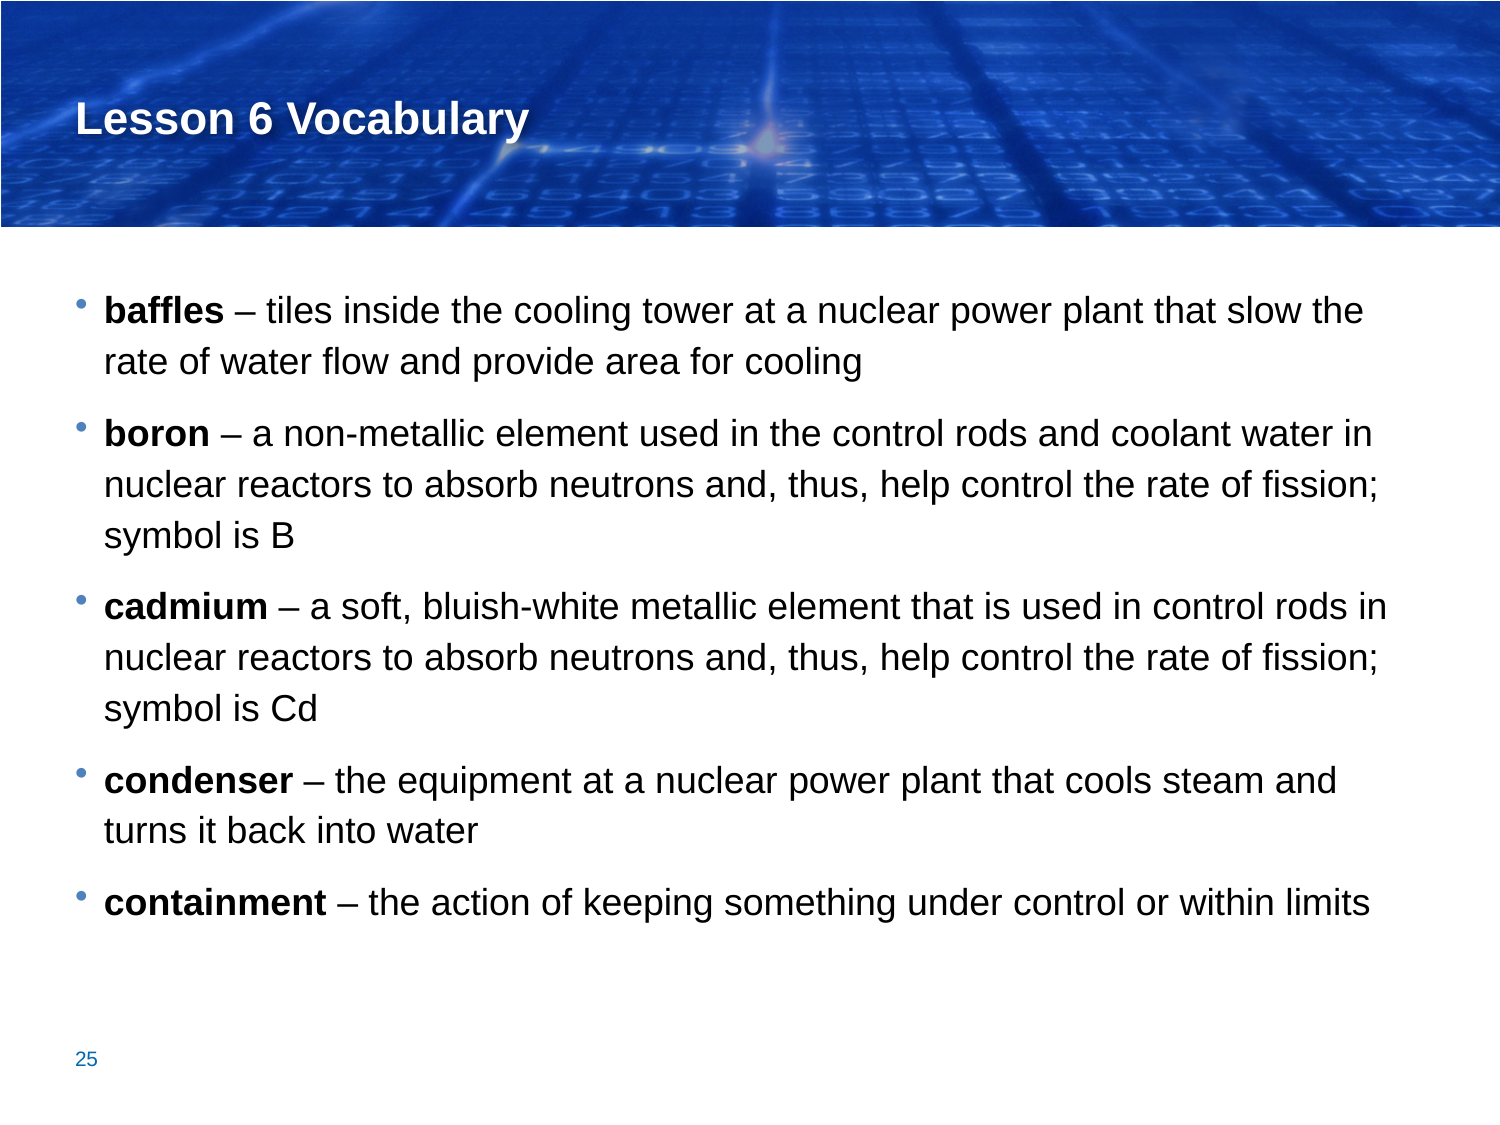

# Lesson 6 Vocabulary
baffles – tiles inside the cooling tower at a nuclear power plant that slow the rate of water flow and provide area for cooling
boron – a non-metallic element used in the control rods and coolant water in nuclear reactors to absorb neutrons and, thus, help control the rate of fission; symbol is B
cadmium – a soft, bluish-white metallic element that is used in control rods in nuclear reactors to absorb neutrons and, thus, help control the rate of fission; symbol is Cd
condenser – the equipment at a nuclear power plant that cools steam and turns it back into water
containment – the action of keeping something under control or within limits

25